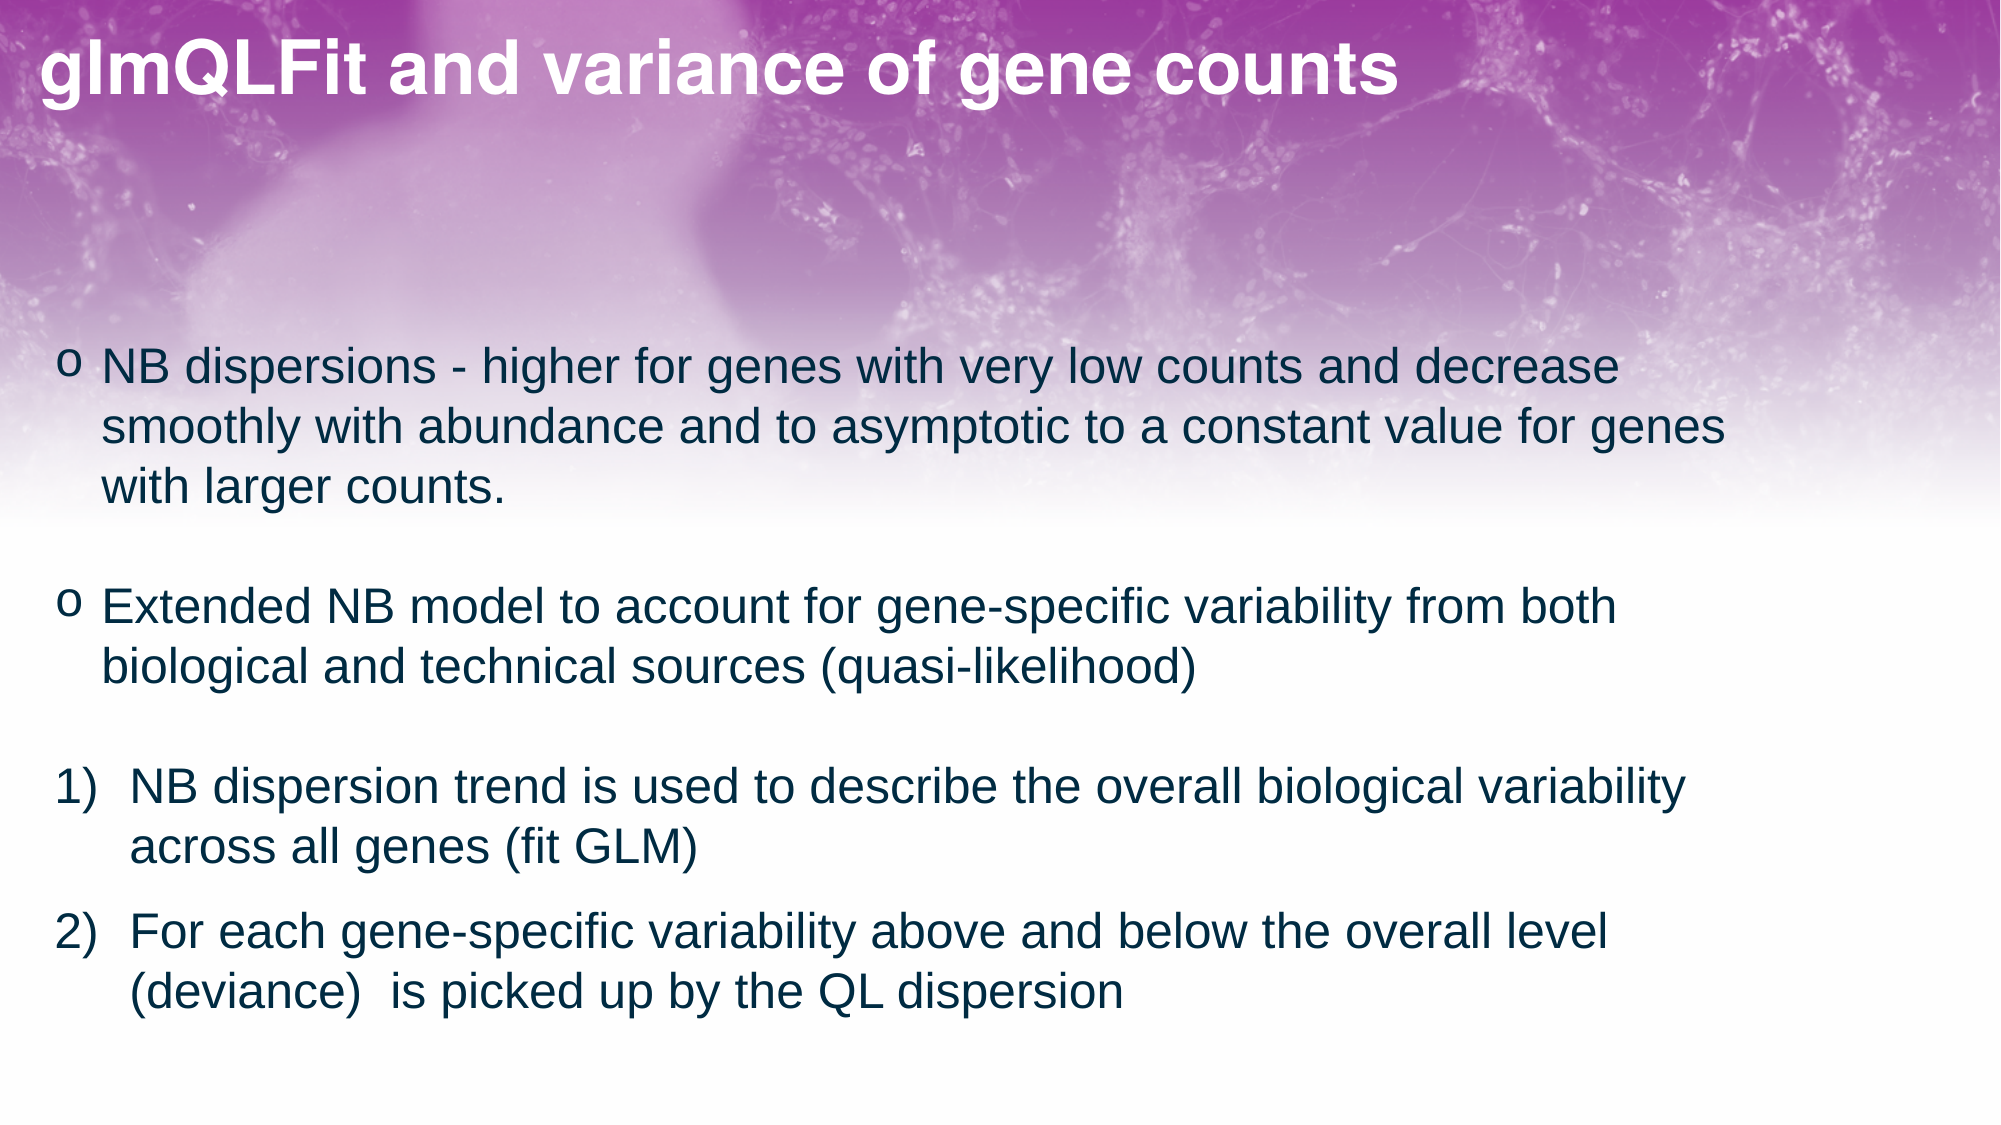

glmQLFit and variance of gene counts
NB dispersions - higher for genes with very low counts and decrease smoothly with abundance and to asymptotic to a constant value for genes with larger counts.

Extended NB model to account for gene-specific variability from both biological and technical sources (quasi-likelihood)

NB dispersion trend is used to describe the overall biological variability across all genes (fit GLM)

For each gene-specific variability above and below the overall level (deviance)  is picked up by the QL dispersion